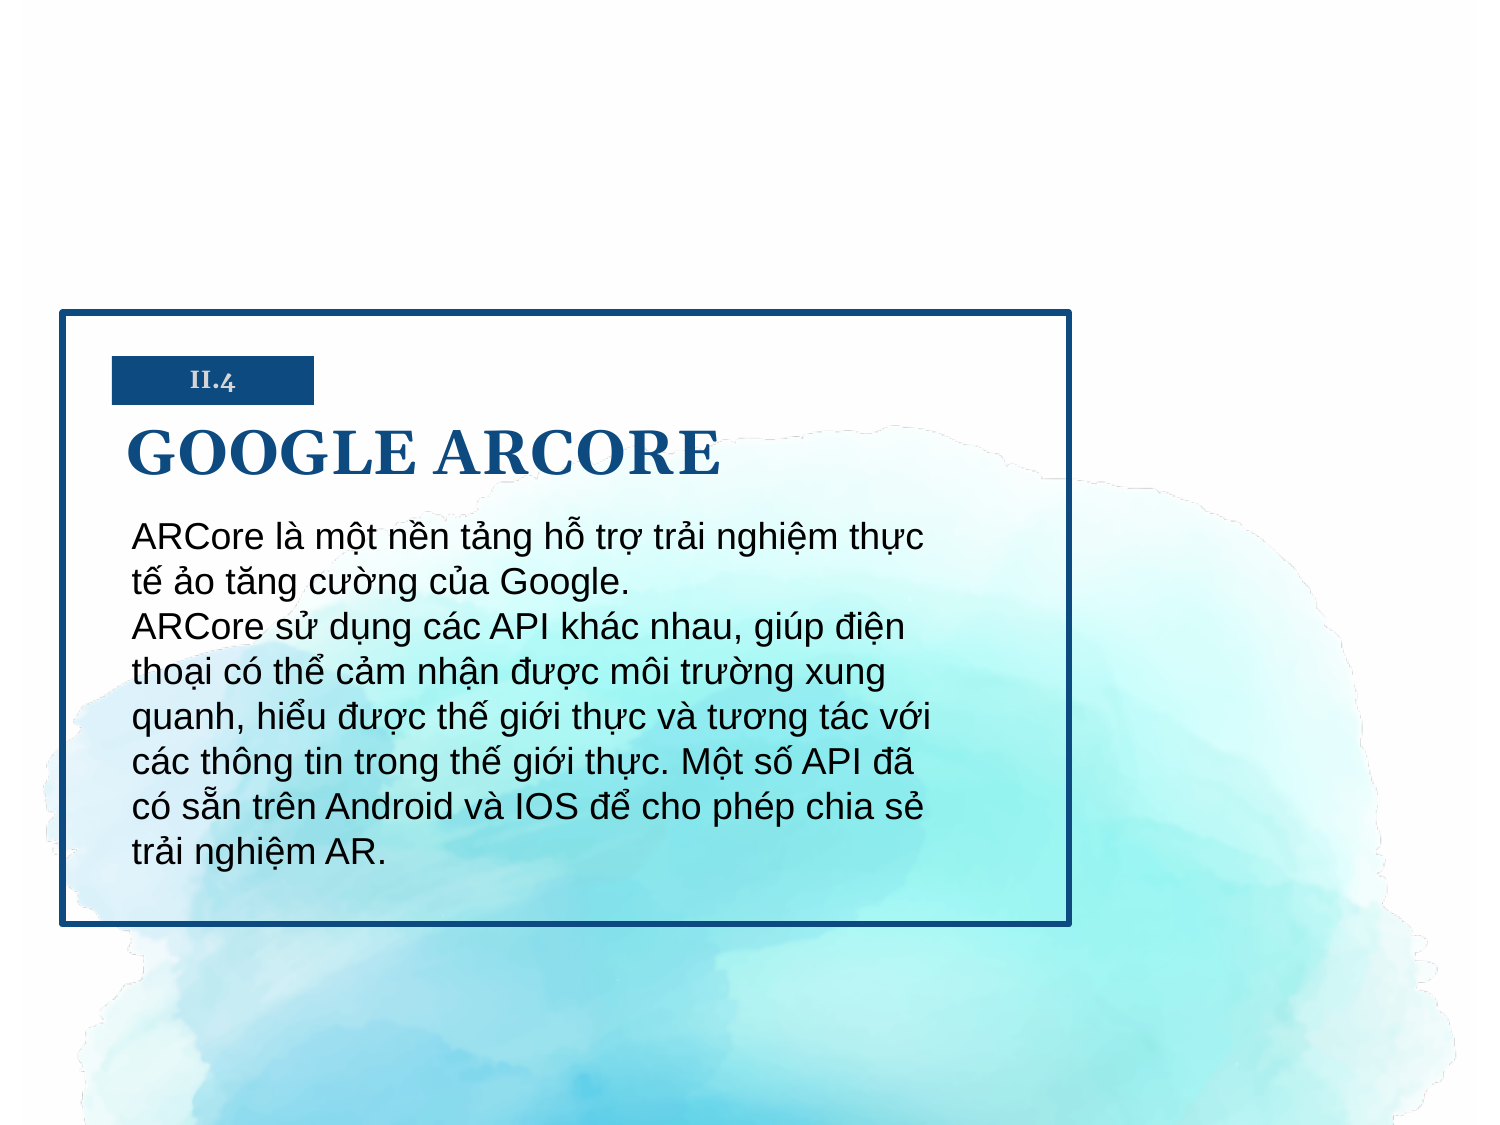

II.4

# GOOGLE ARCORE
ARCore là một nền tảng hỗ trợ trải nghiệm thực tế ảo tăng cường của Google.
ARCore sử dụng các API khác nhau, giúp điện thoại có thể cảm nhận được môi trường xung quanh, hiểu được thế giới thực và tương tác với các thông tin trong thế giới thực. Một số API đã có sẵn trên Android và IOS để cho phép chia sẻ trải nghiệm AR.